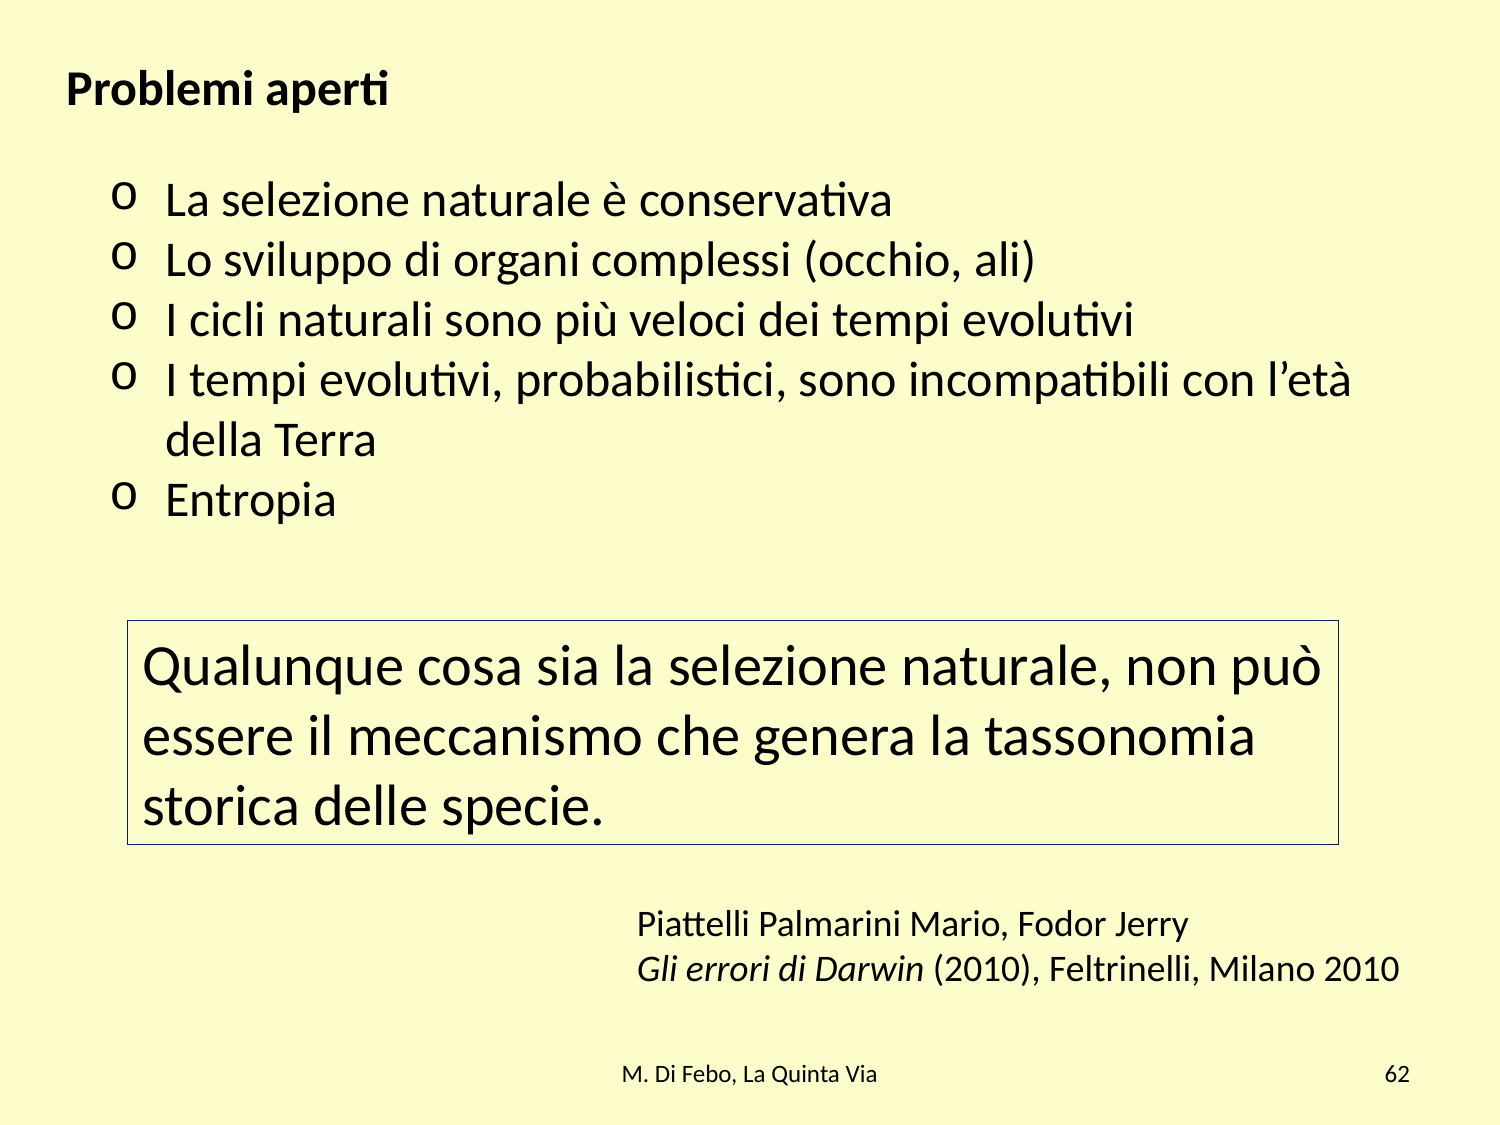

Problemi aperti
La selezione naturale è conservativa
Lo sviluppo di organi complessi (occhio, ali)
I cicli naturali sono più veloci dei tempi evolutivi
I tempi evolutivi, probabilistici, sono incompatibili con l’età della Terra
Entropia

Qualunque cosa sia la selezione naturale, non può essere il meccanismo che genera la tassonomia storica delle specie.
Piattelli Palmarini Mario, Fodor Jerry
Gli errori di Darwin (2010), Feltrinelli, Milano 2010
M. Di Febo, La Quinta Via
62